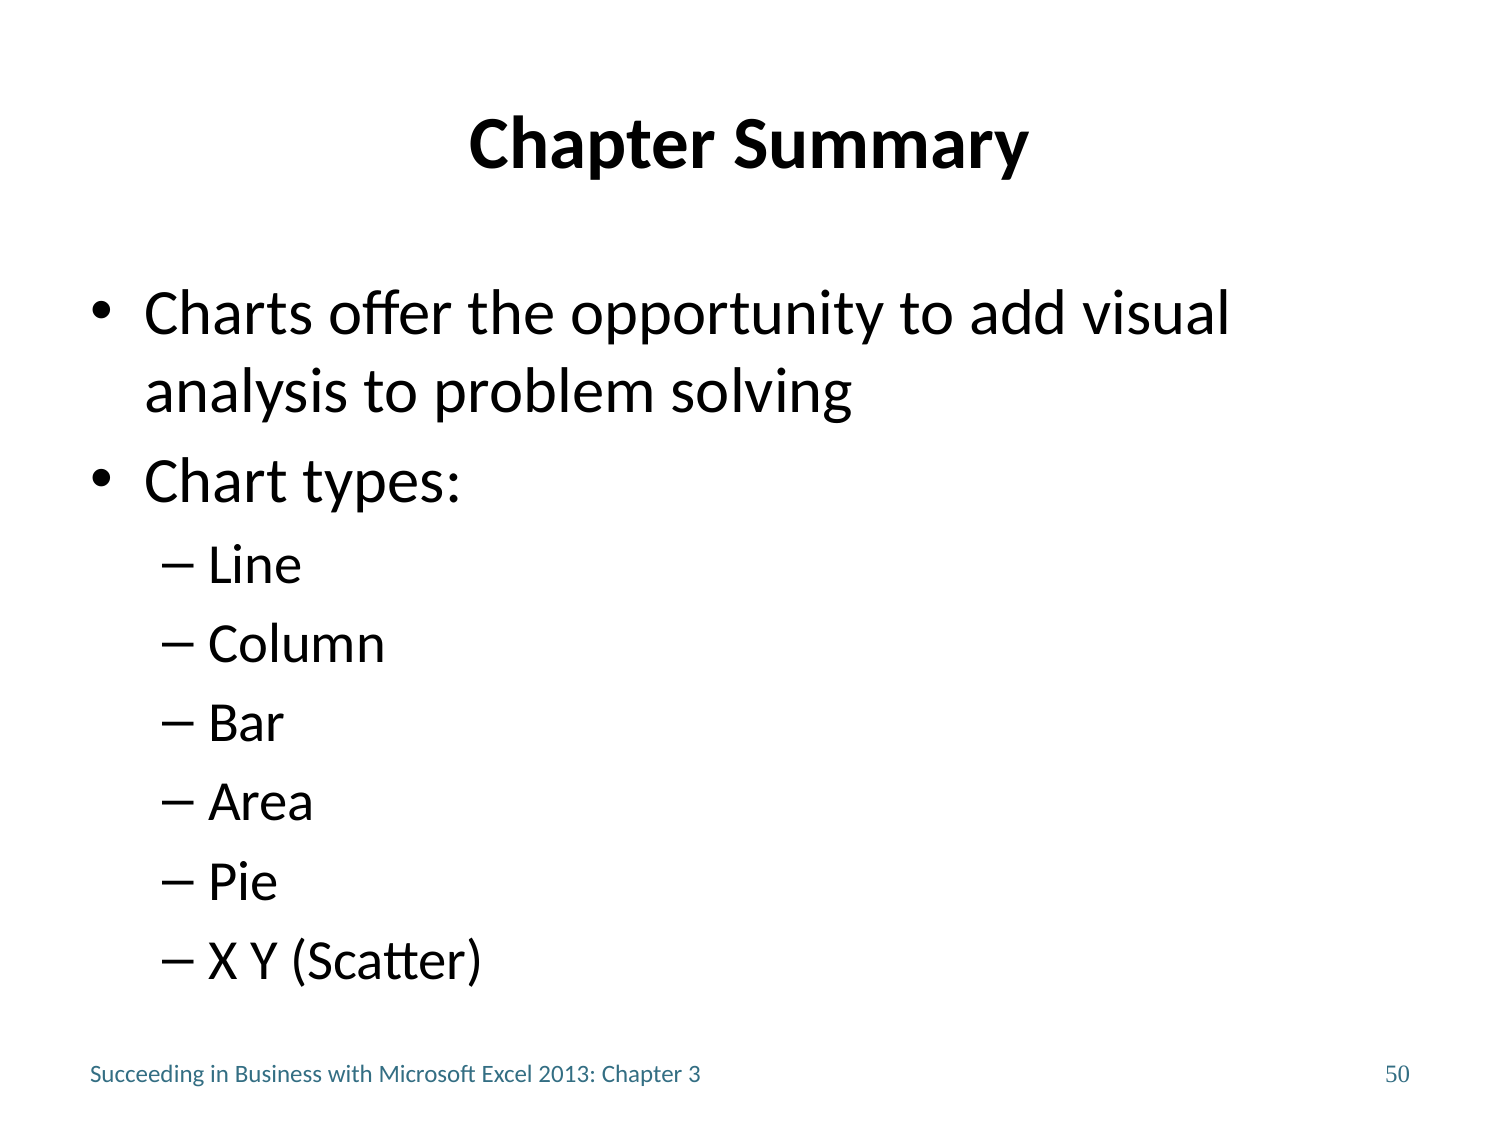

# Chapter Summary
Charts offer the opportunity to add visual analysis to problem solving
Chart types:
Line
Column
Bar
Area
Pie
X Y (Scatter)
Succeeding in Business with Microsoft Excel 2013: Chapter 3
50